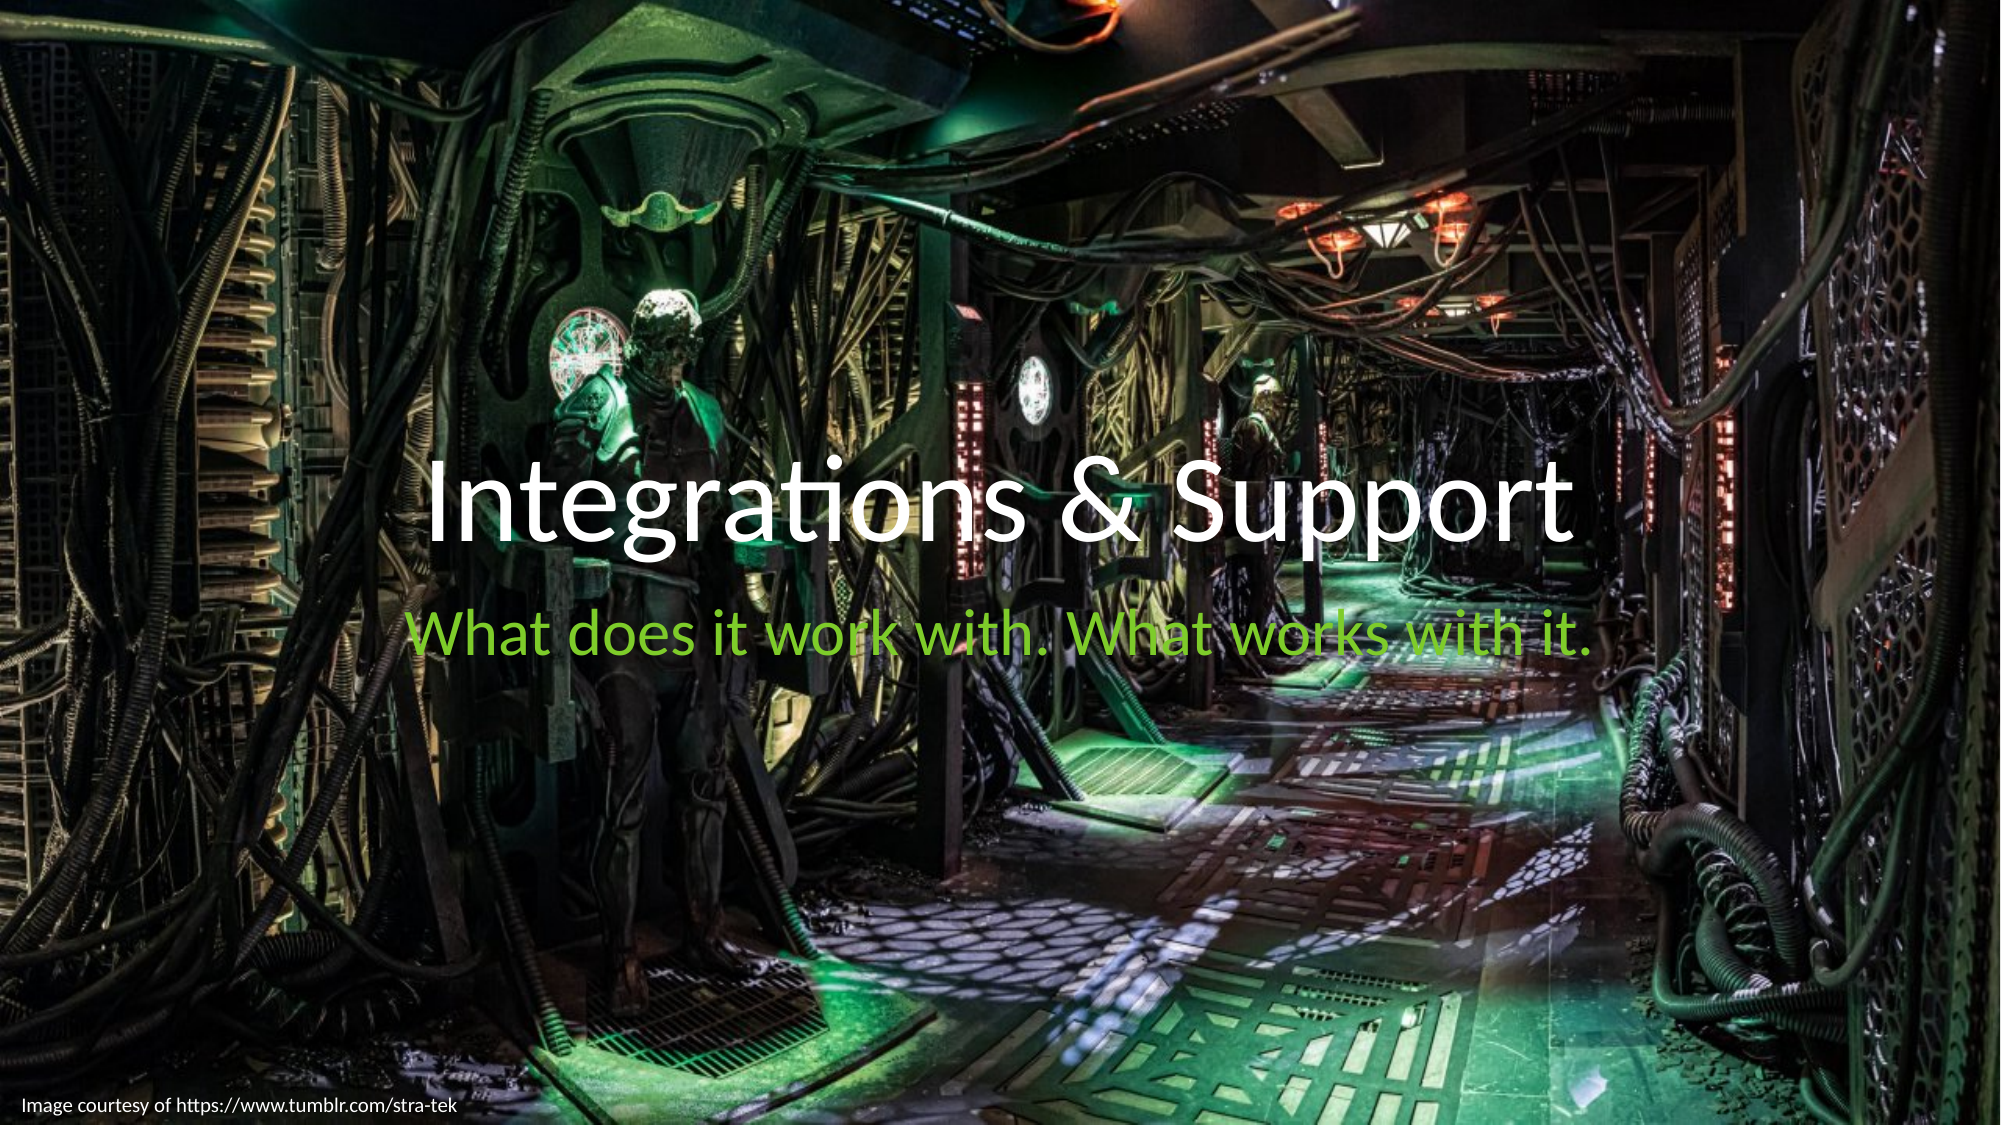

# Integrations & Support
What does it work with. What works with it.
Image courtesy of https://www.tumblr.com/stra-tek